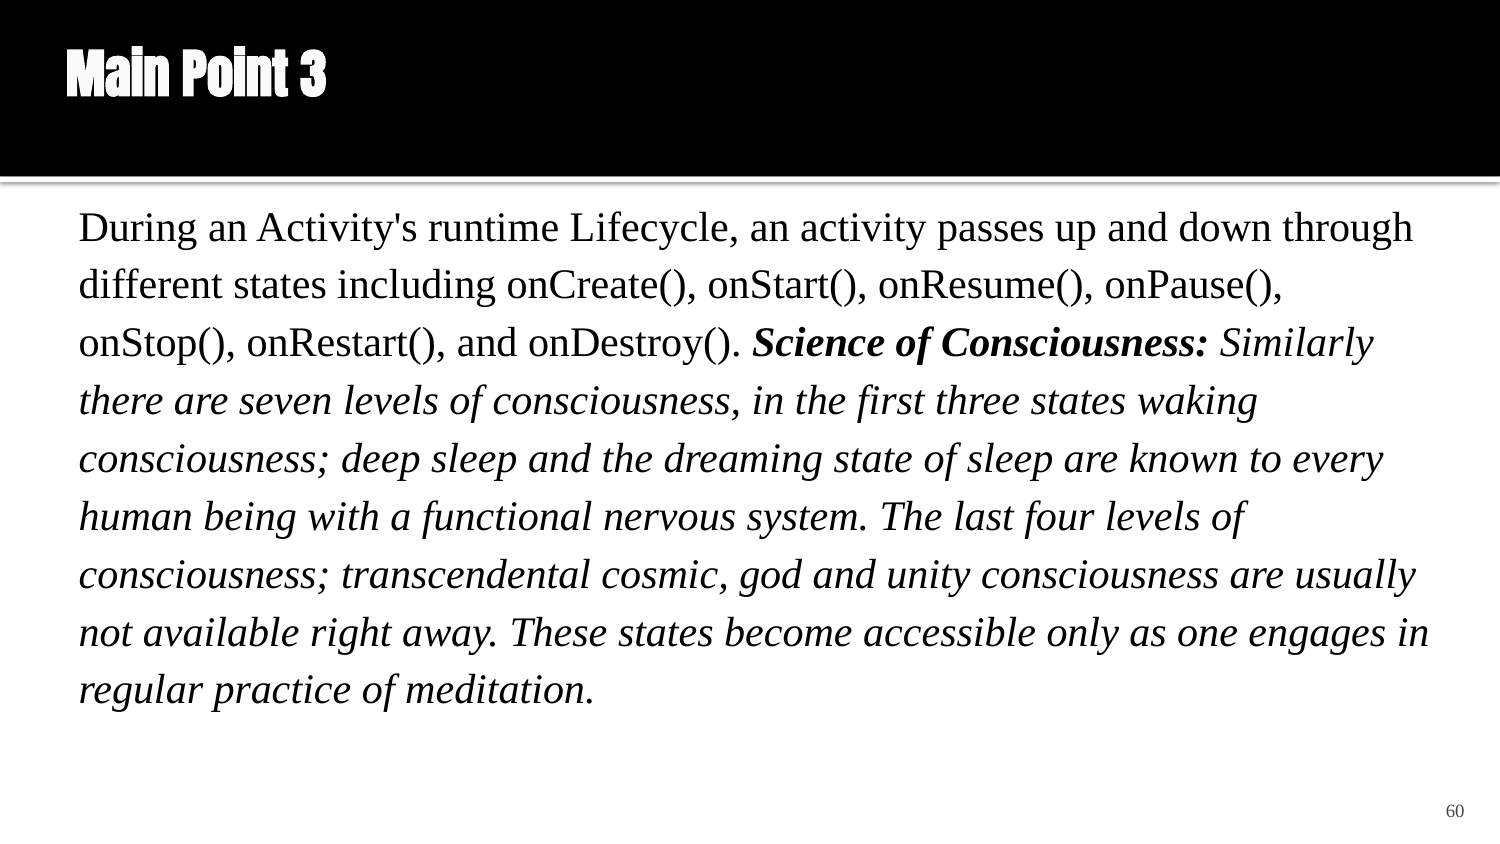

# Main Point 3
During an Activity's runtime Lifecycle, an activity passes up and down through different states including onCreate(), onStart(), onResume(), onPause(), onStop(), onRestart(), and onDestroy(). Science of Consciousness: Similarly there are seven levels of consciousness, in the first three states waking consciousness; deep sleep and the dreaming state of sleep are known to every  human being with a functional nervous system. The last four levels of consciousness; transcendental cosmic, god and unity consciousness are usually not available right away. These states become accessible only as one engages in regular practice of meditation.

60